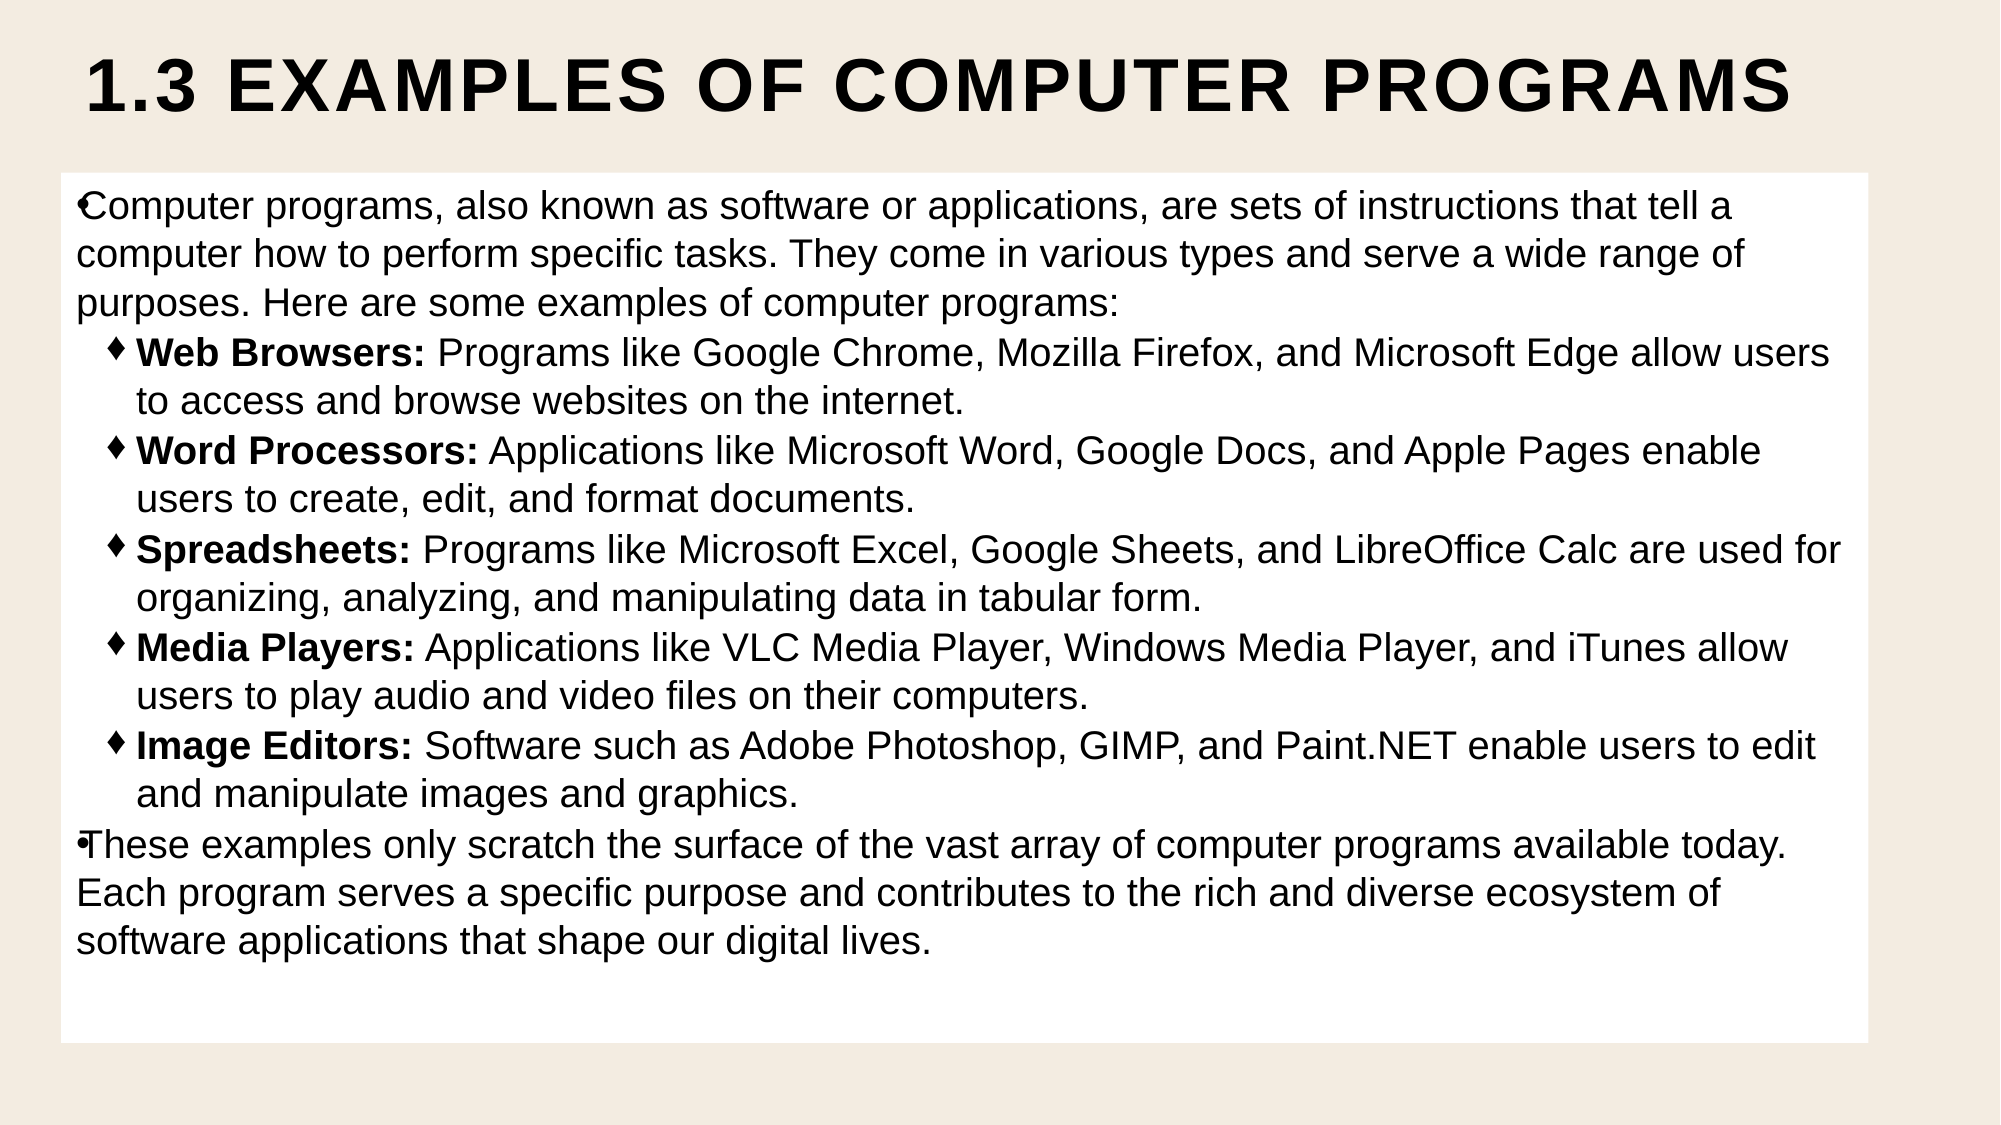

# 1.3 Examples of Computer Programs
Computer programs, also known as software or applications, are sets of instructions that tell a computer how to perform specific tasks. They come in various types and serve a wide range of purposes. Here are some examples of computer programs:
Web Browsers: Programs like Google Chrome, Mozilla Firefox, and Microsoft Edge allow users to access and browse websites on the internet.
Word Processors: Applications like Microsoft Word, Google Docs, and Apple Pages enable users to create, edit, and format documents.
Spreadsheets: Programs like Microsoft Excel, Google Sheets, and LibreOffice Calc are used for organizing, analyzing, and manipulating data in tabular form.
Media Players: Applications like VLC Media Player, Windows Media Player, and iTunes allow users to play audio and video files on their computers.
Image Editors: Software such as Adobe Photoshop, GIMP, and Paint.NET enable users to edit and manipulate images and graphics.
These examples only scratch the surface of the vast array of computer programs available today. Each program serves a specific purpose and contributes to the rich and diverse ecosystem of software applications that shape our digital lives.